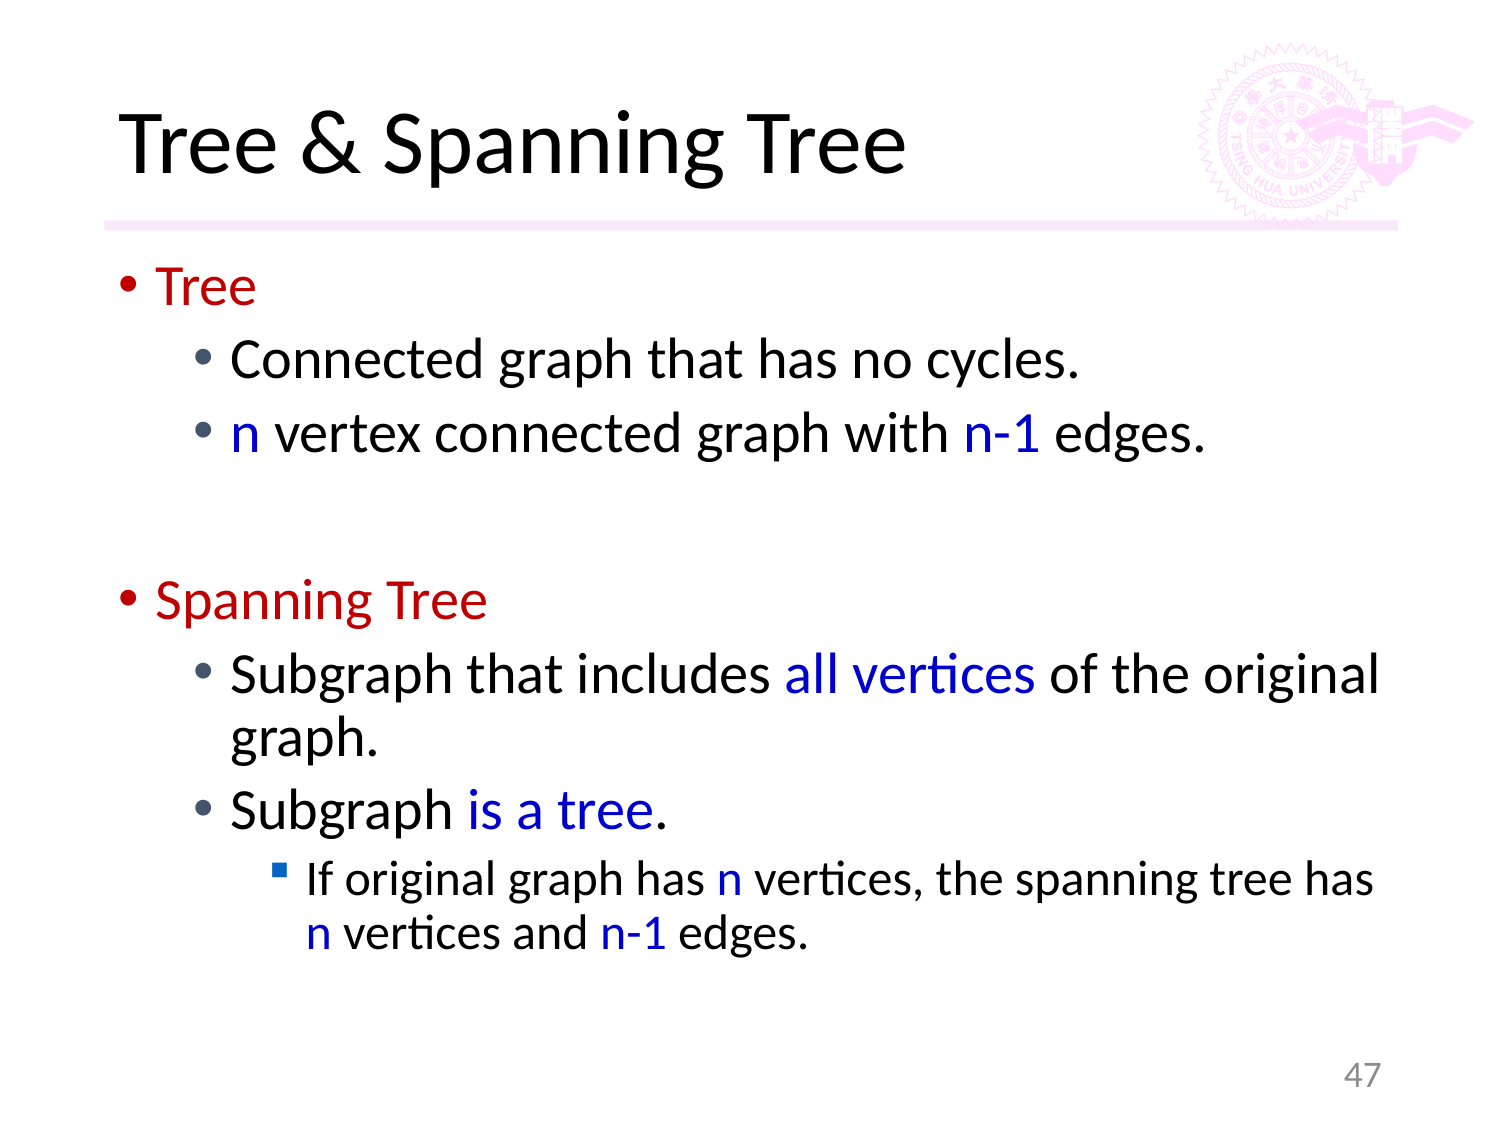

# Tree & Spanning Tree
Tree
Connected graph that has no cycles.
n vertex connected graph with n-1 edges.

Spanning Tree
Subgraph that includes all vertices of the original graph.
Subgraph is a tree.
If original graph has n vertices, the spanning tree has n vertices and n-1 edges.

47